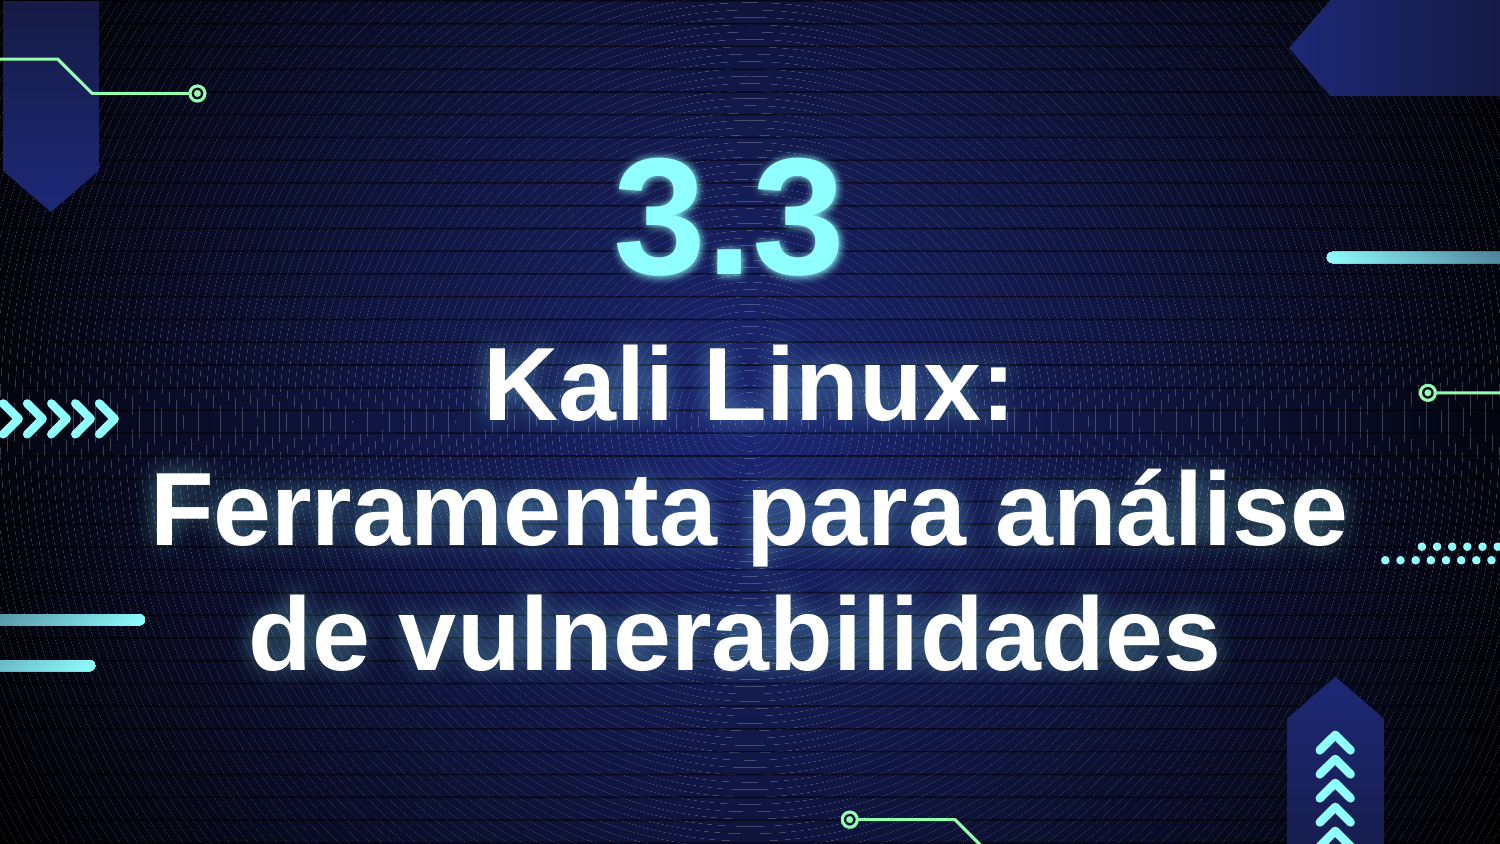

3.3
# Kali Linux: Ferramenta para análise de vulnerabilidades